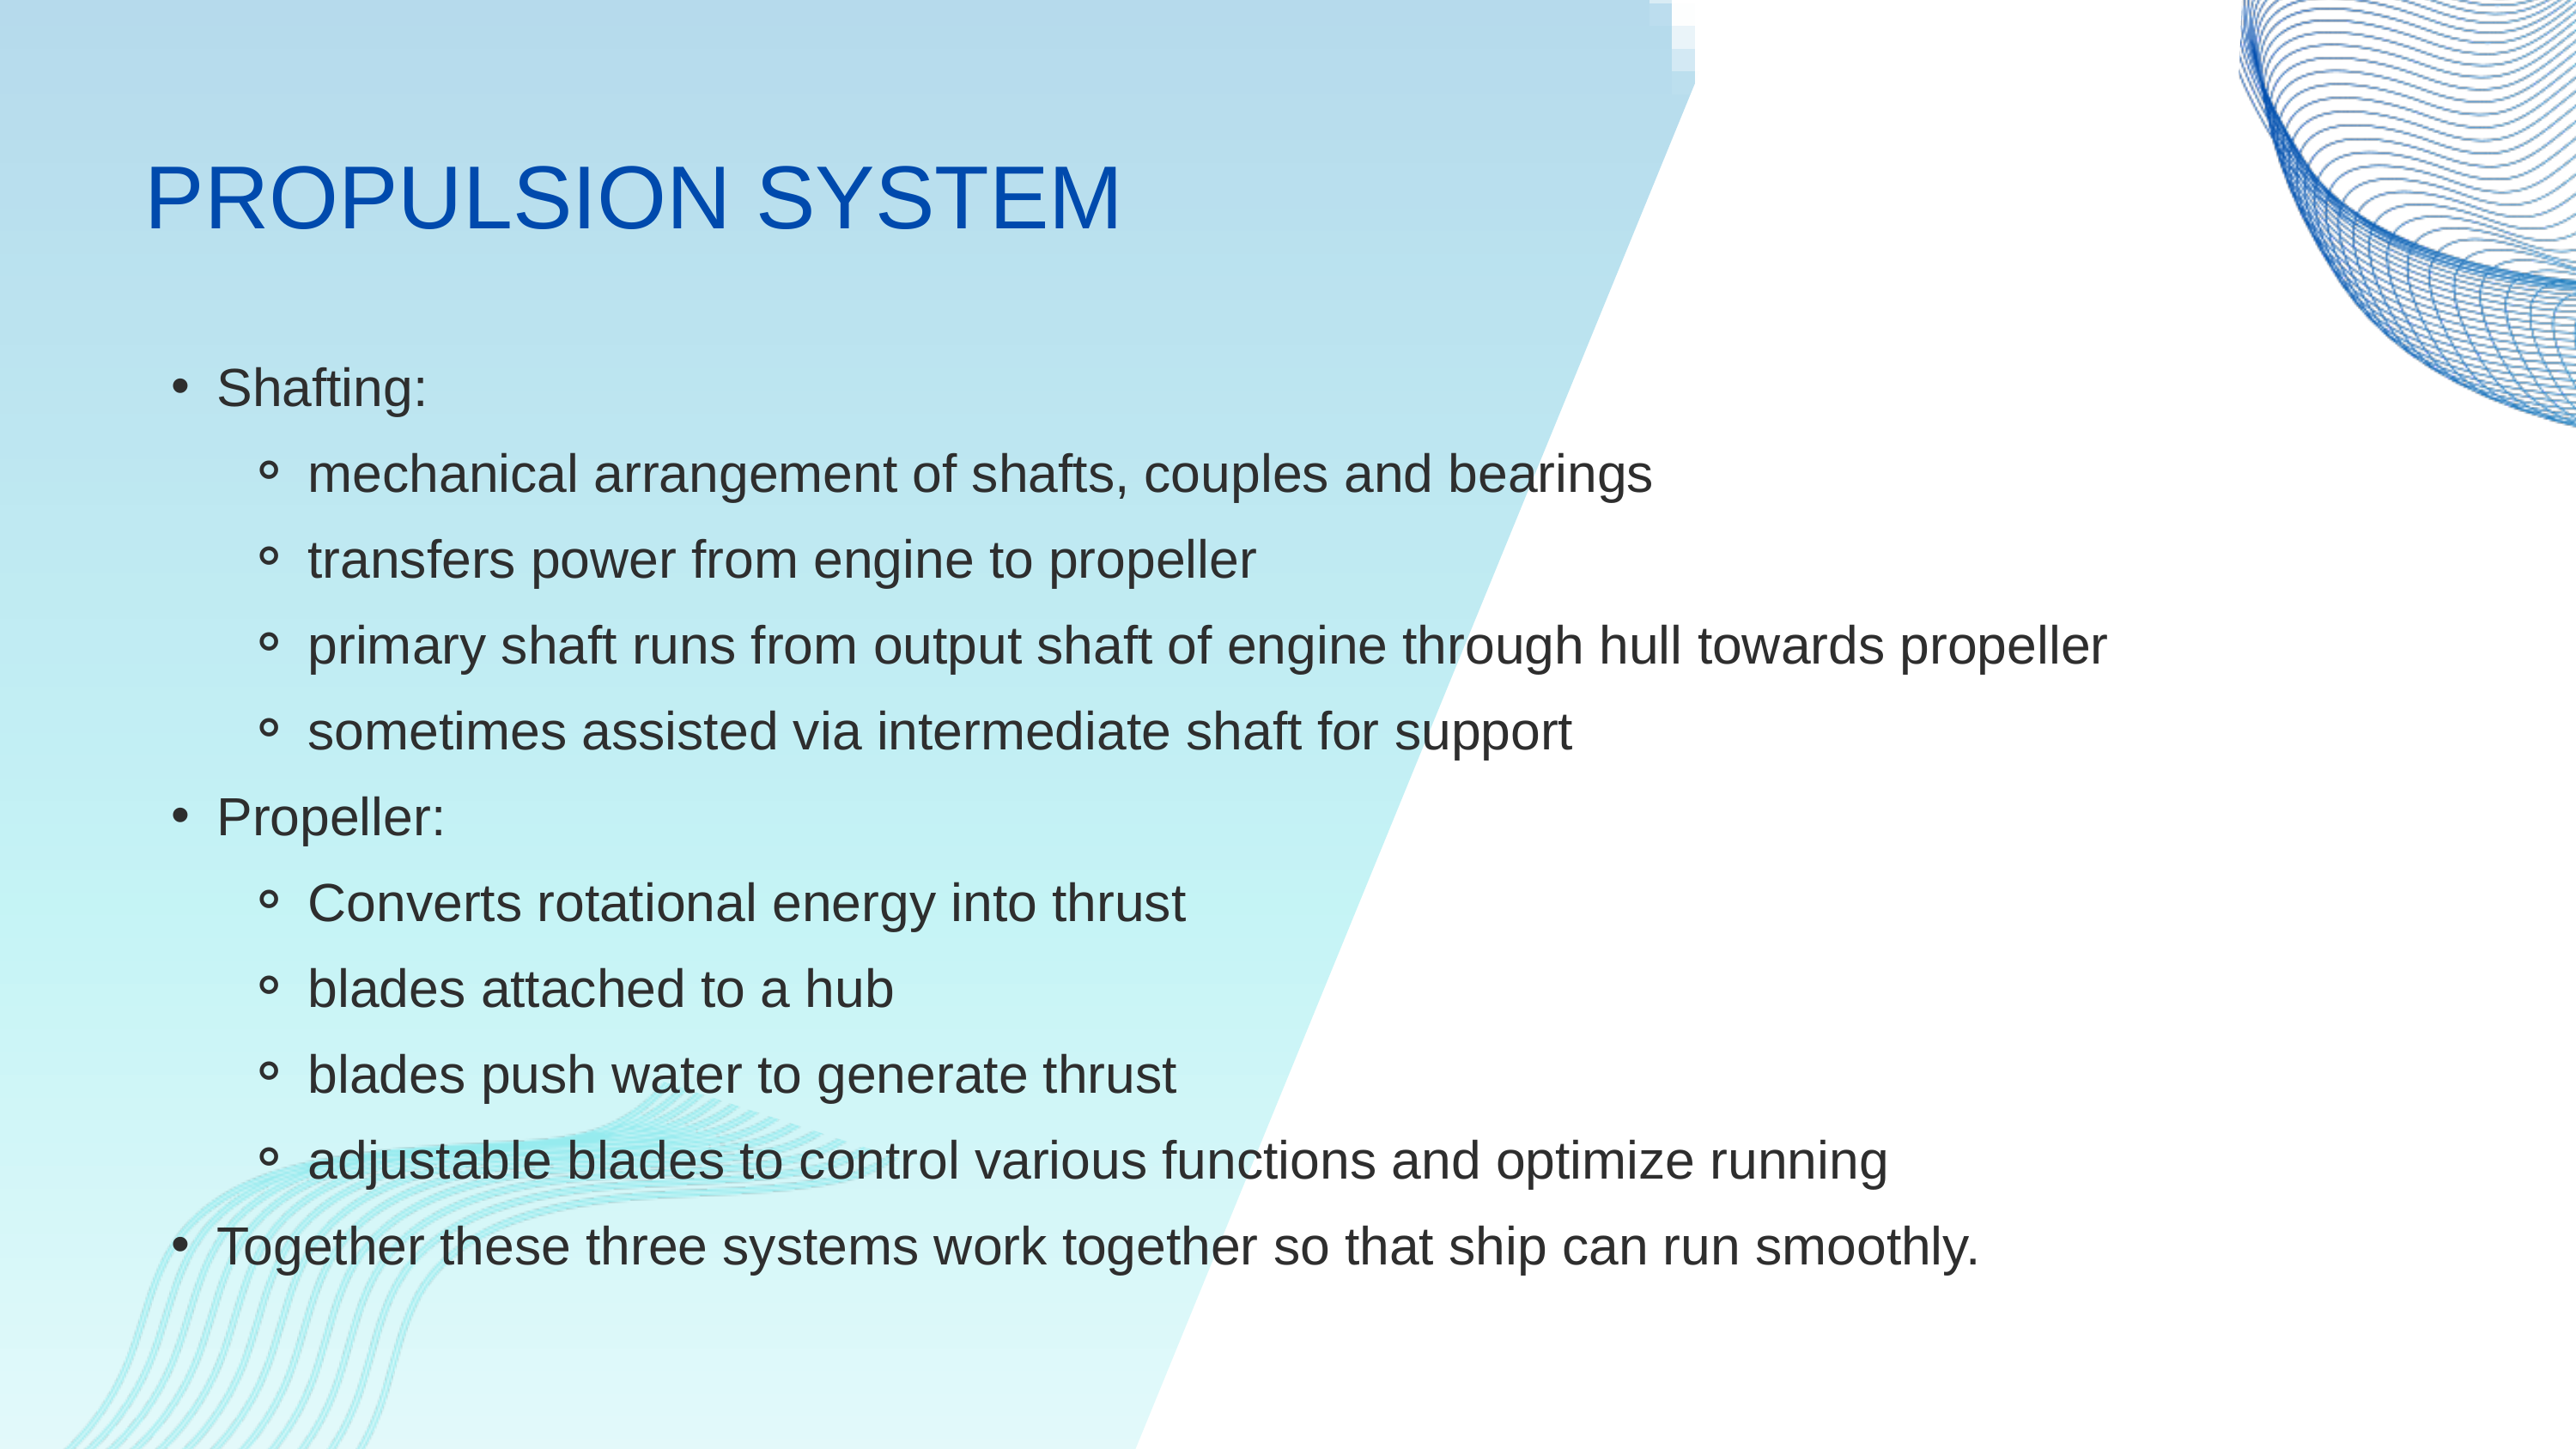

PROPULSION SYSTEM
Shafting:
mechanical arrangement of shafts, couples and bearings
transfers power from engine to propeller
primary shaft runs from output shaft of engine through hull towards propeller
sometimes assisted via intermediate shaft for support
Propeller:
Converts rotational energy into thrust
blades attached to a hub
blades push water to generate thrust
adjustable blades to control various functions and optimize running
Together these three systems work together so that ship can run smoothly.